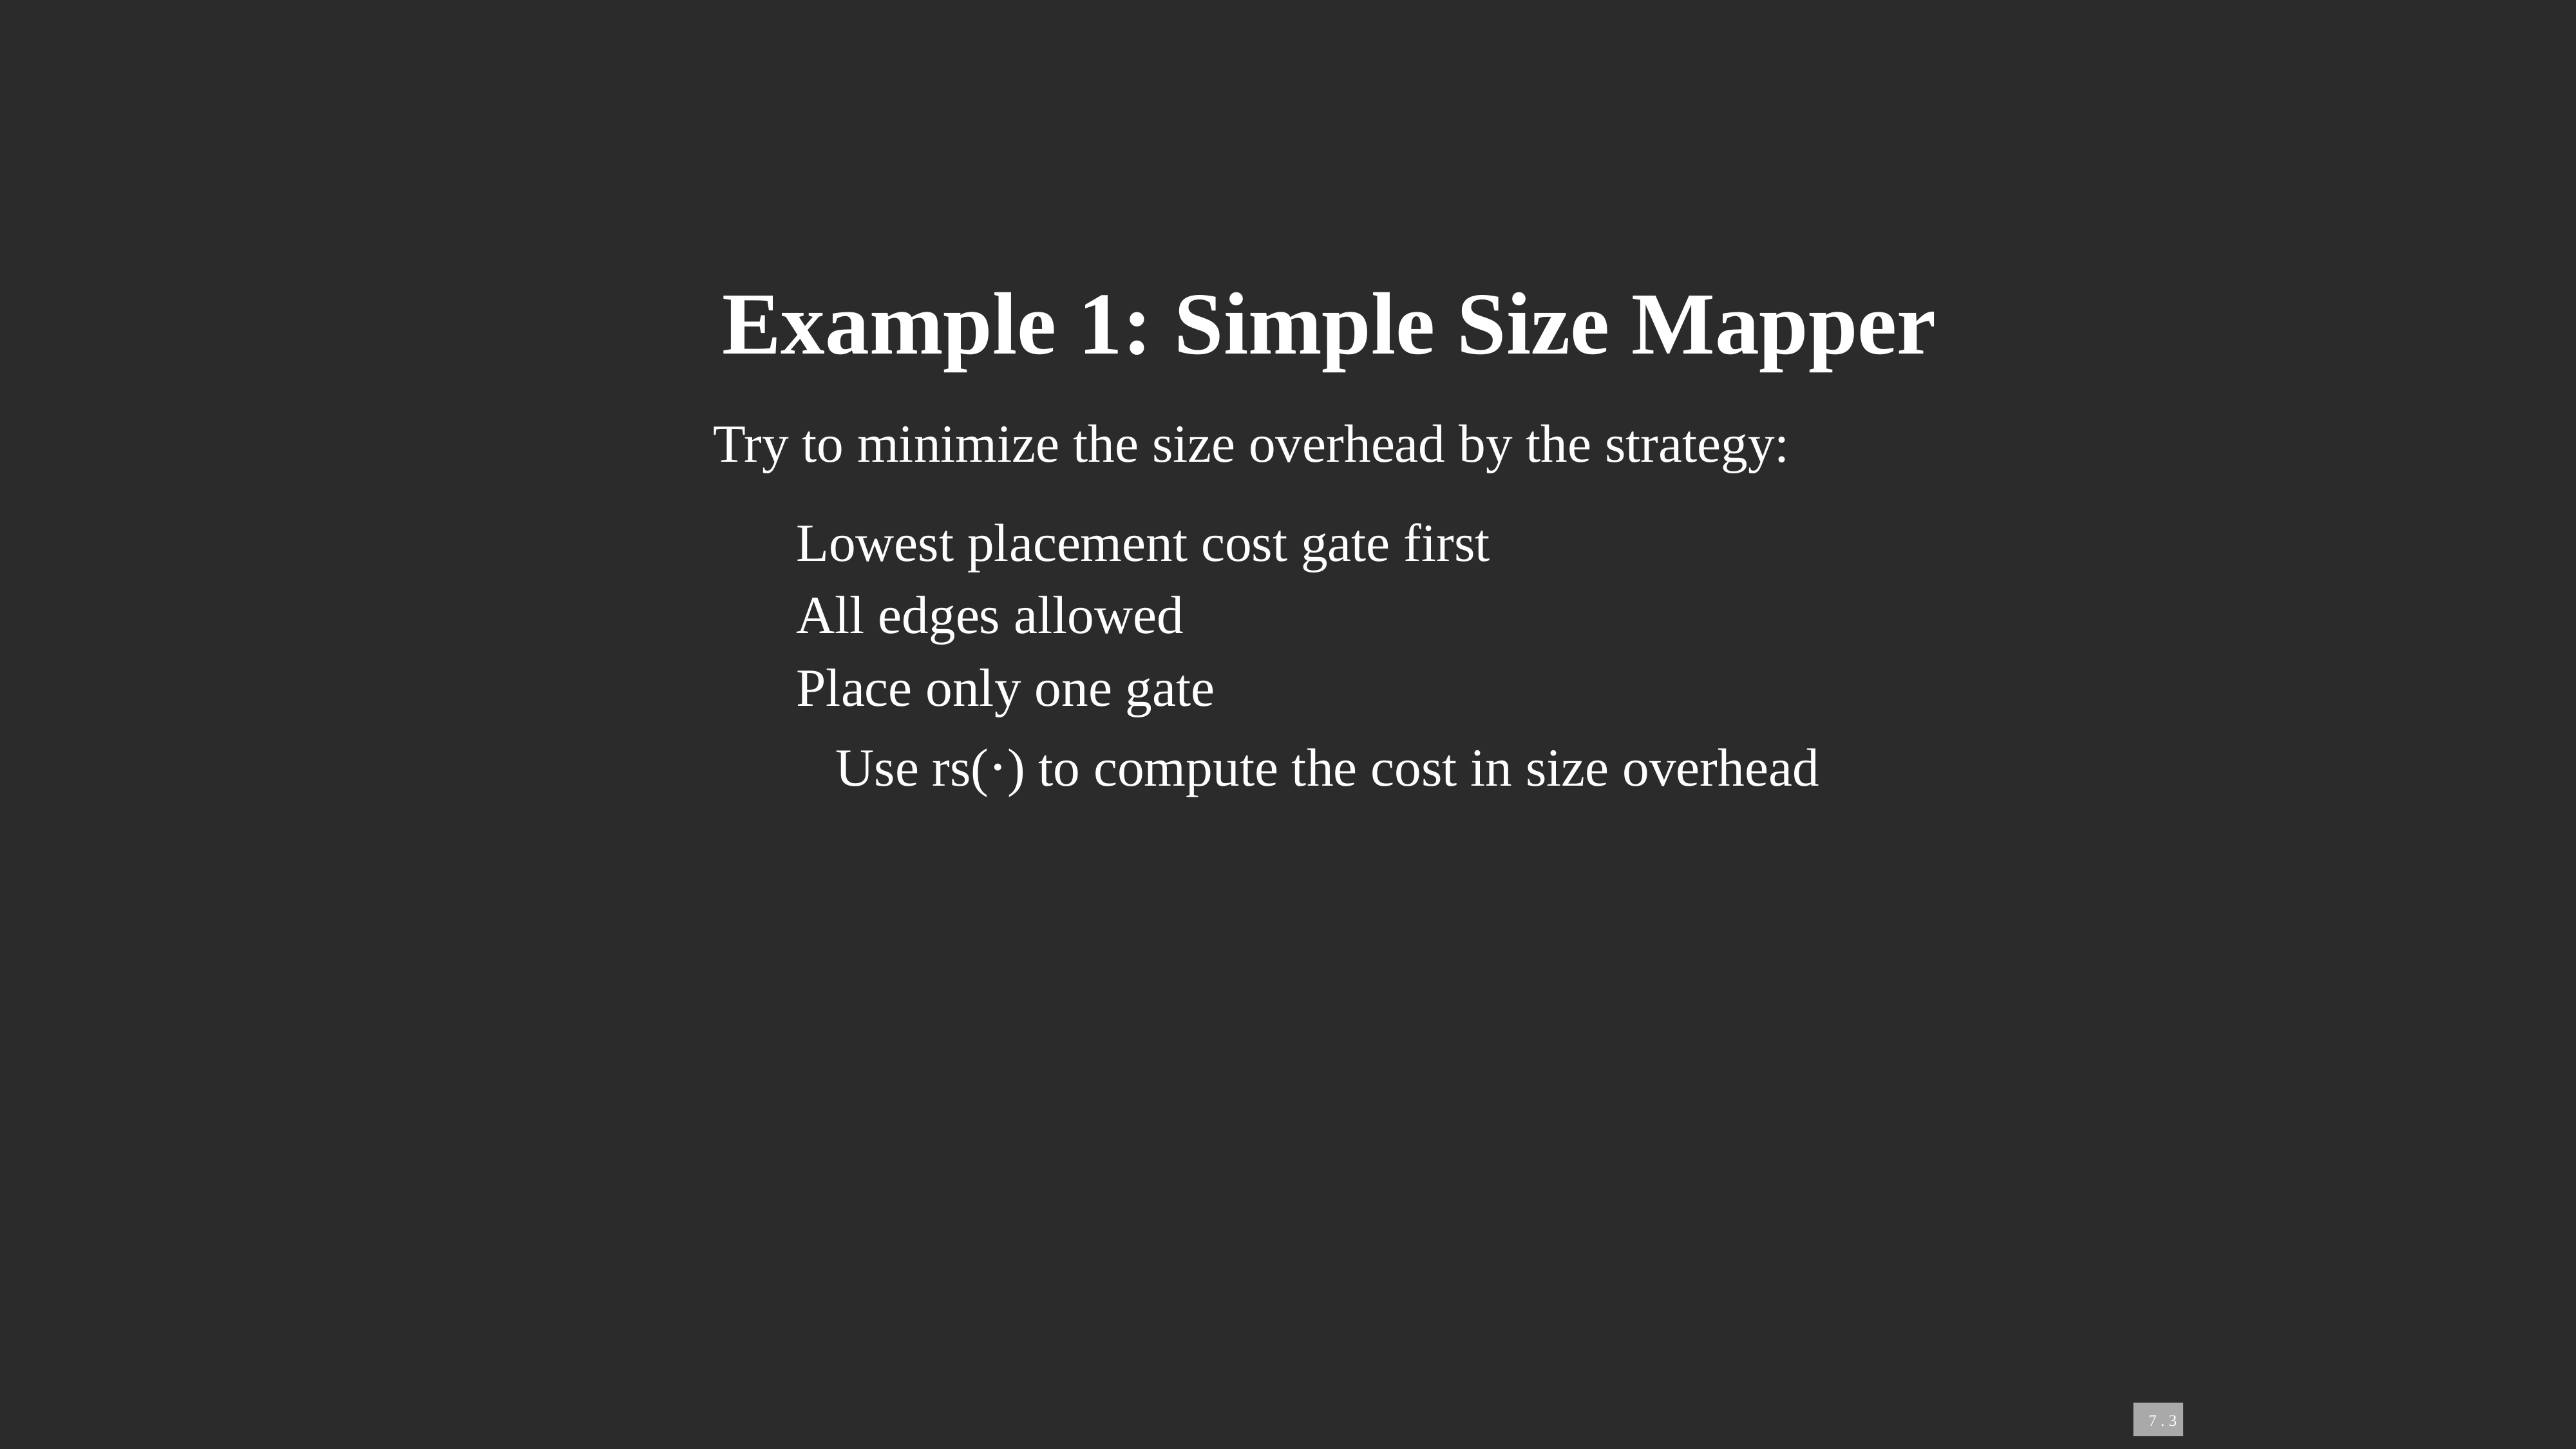

Example 1: Simple Size Mapper

 Try to minimize the size overhead by the strategy:

	Lowest placement cost gate first

	All edges allowed

	Place only one gate
 Use rs(⋅) to compute the cost in size overhead

 7 . 3